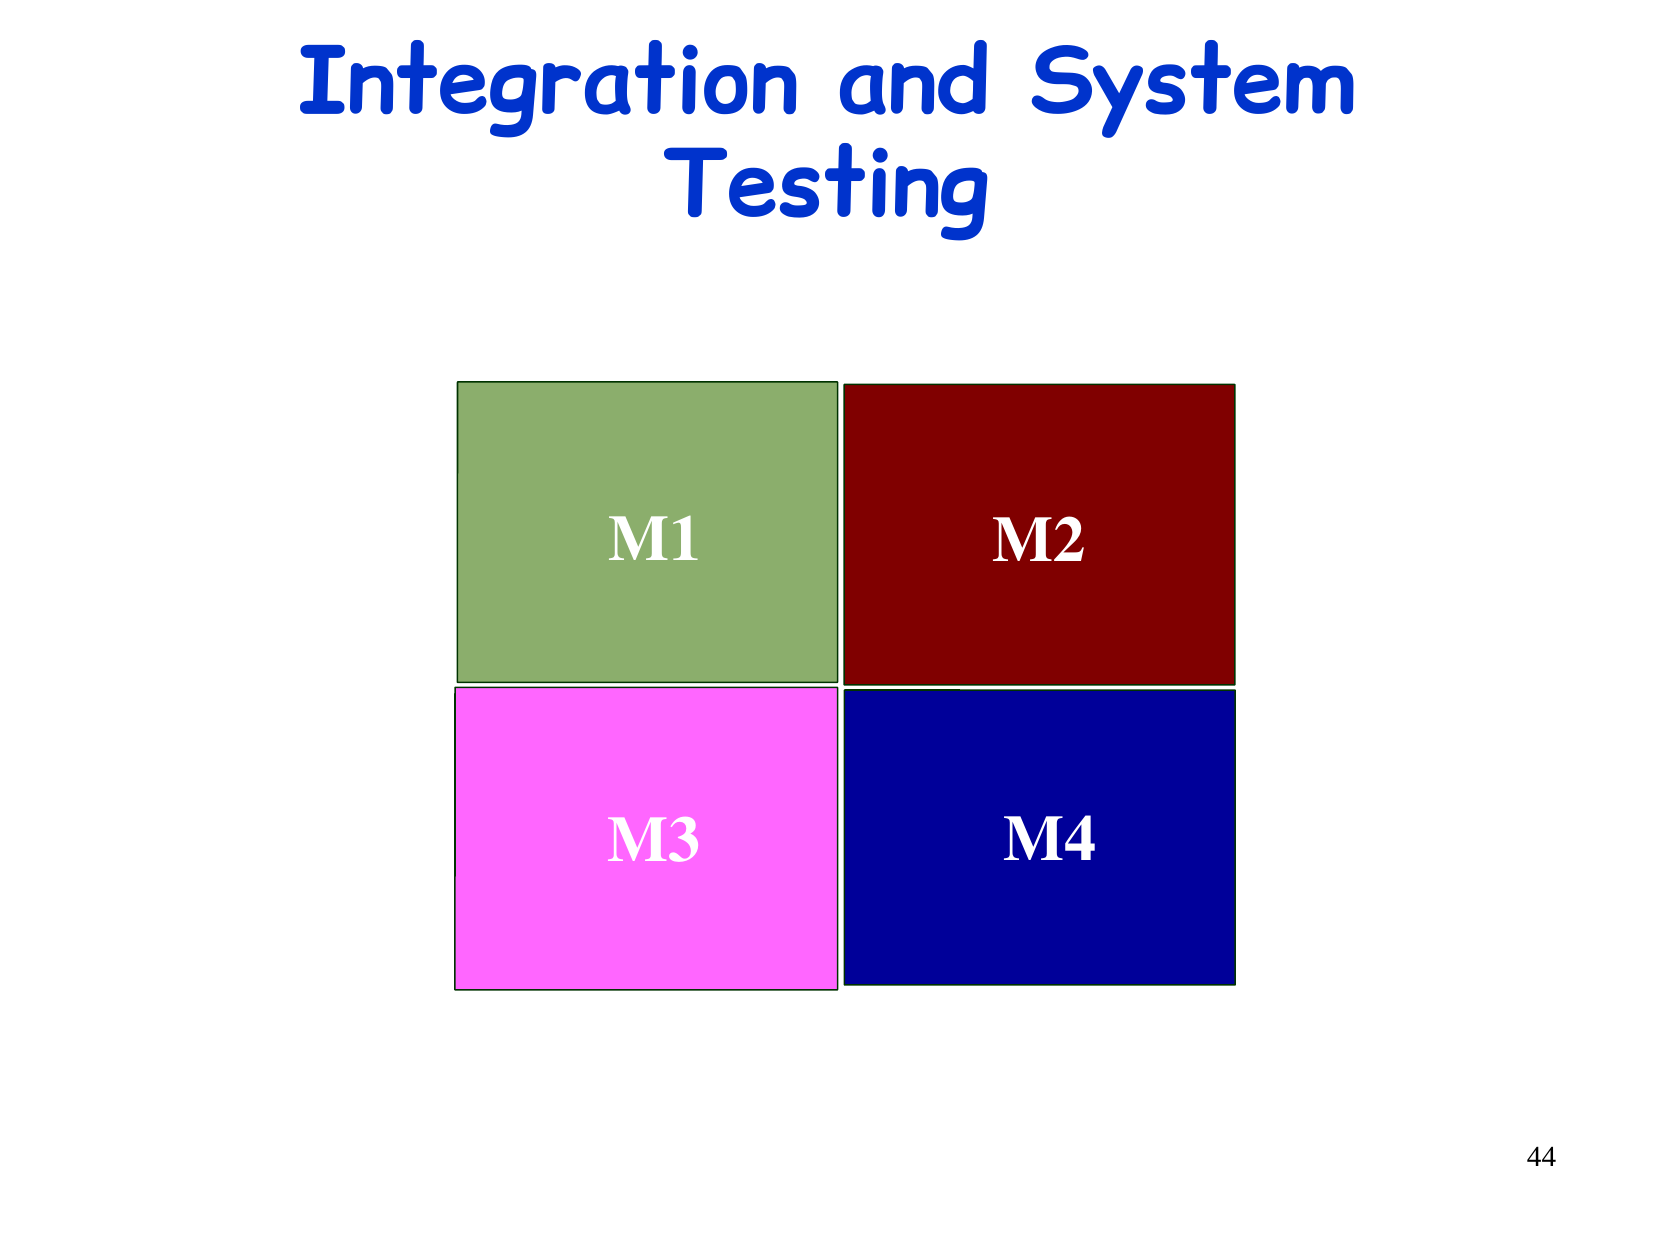

# Integration and System Testing

M1

M2

M3

M4